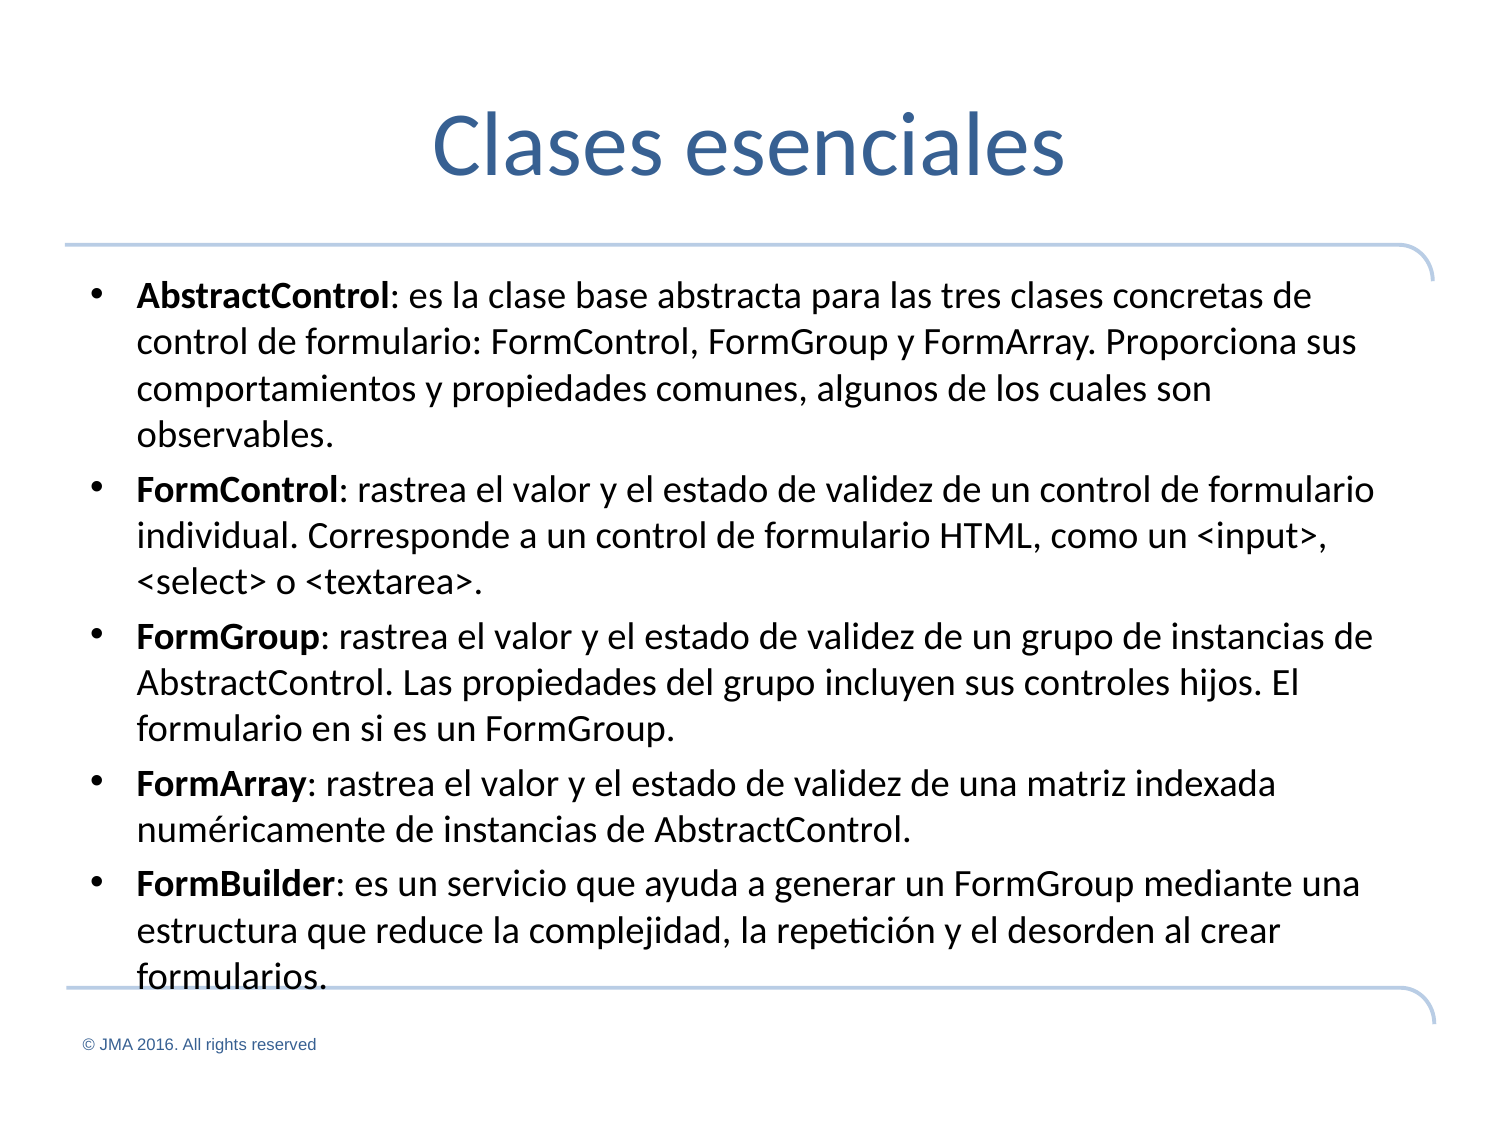

# Clases esenciales
AbstractControl: es la clase base abstracta para las tres clases concretas de control de formulario: FormControl, FormGroup y FormArray. Proporciona sus comportamientos y propiedades comunes, algunos de los cuales son observables.
FormControl: rastrea el valor y el estado de validez de un control de formulario individual. Corresponde a un control de formulario HTML, como un <input>, <select> o <textarea>.
FormGroup: rastrea el valor y el estado de validez de un grupo de instancias de AbstractControl. Las propiedades del grupo incluyen sus controles hijos. El formulario en si es un FormGroup.
FormArray: rastrea el valor y el estado de validez de una matriz indexada numéricamente de instancias de AbstractControl.
FormBuilder: es un servicio que ayuda a generar un FormGroup mediante una estructura que reduce la complejidad, la repetición y el desorden al crear formularios.